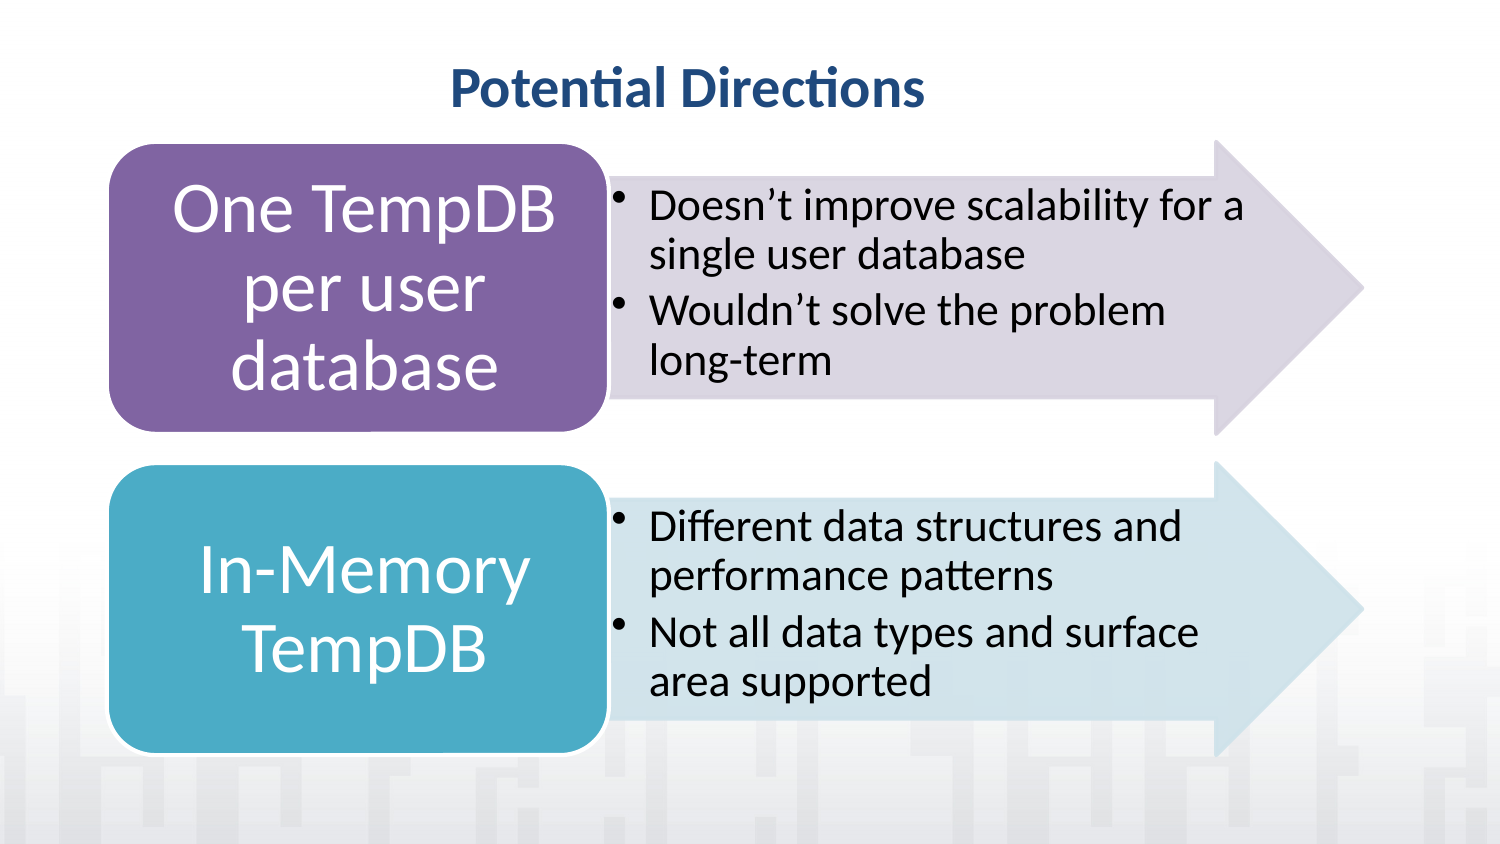

# Potential Directions
Doesn’t improve scalability for a single user database
Wouldn’t solve the problem long-term
One TempDB per user database
Different data structures and performance patterns
Not all data types and surface area supported
In-Memory TempDB